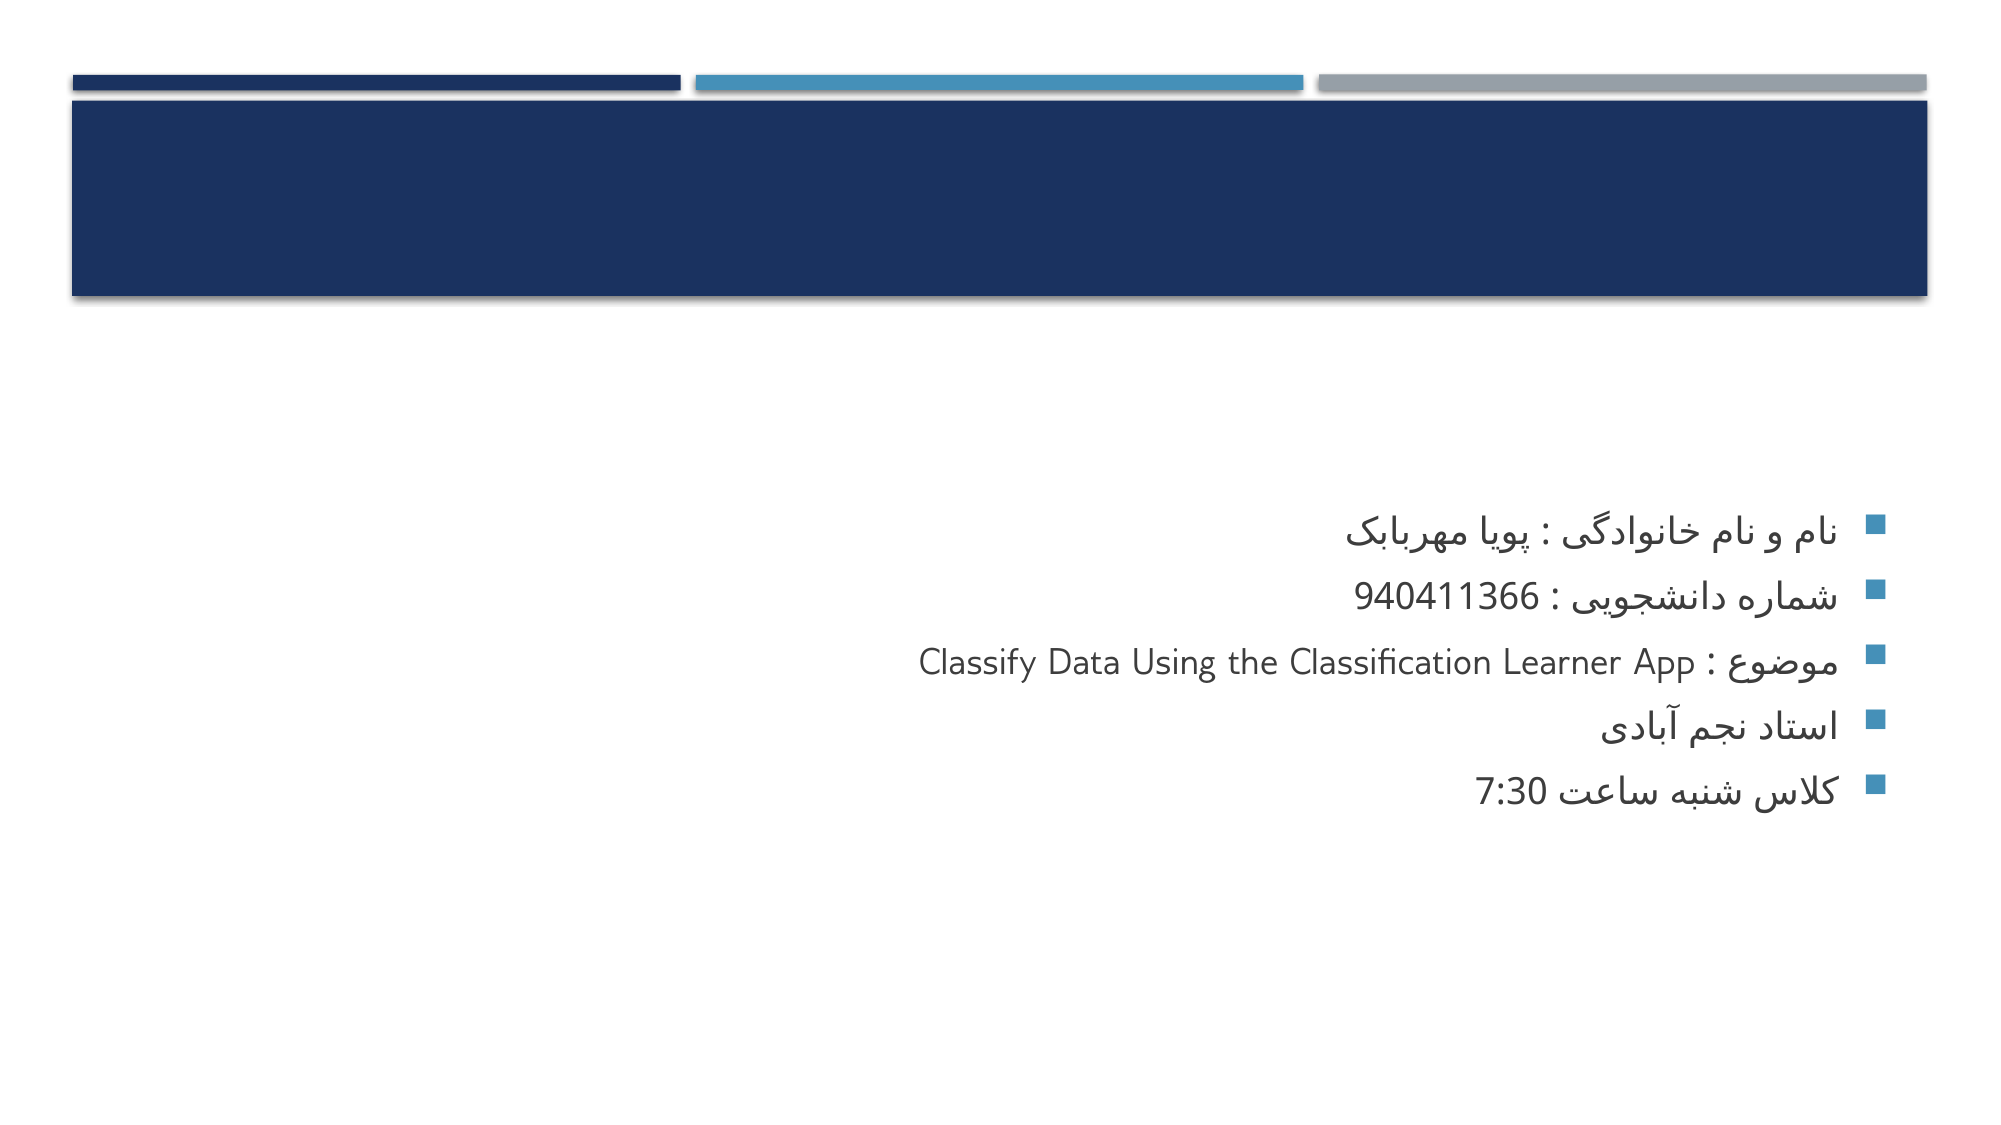

نام و نام خانوادگی : پویا مهربابک
شماره دانشجویی : 940411366
موضوع : Classify Data Using the Classification Learner App
استاد نجم آبادی
کلاس شنبه ساعت 7:30